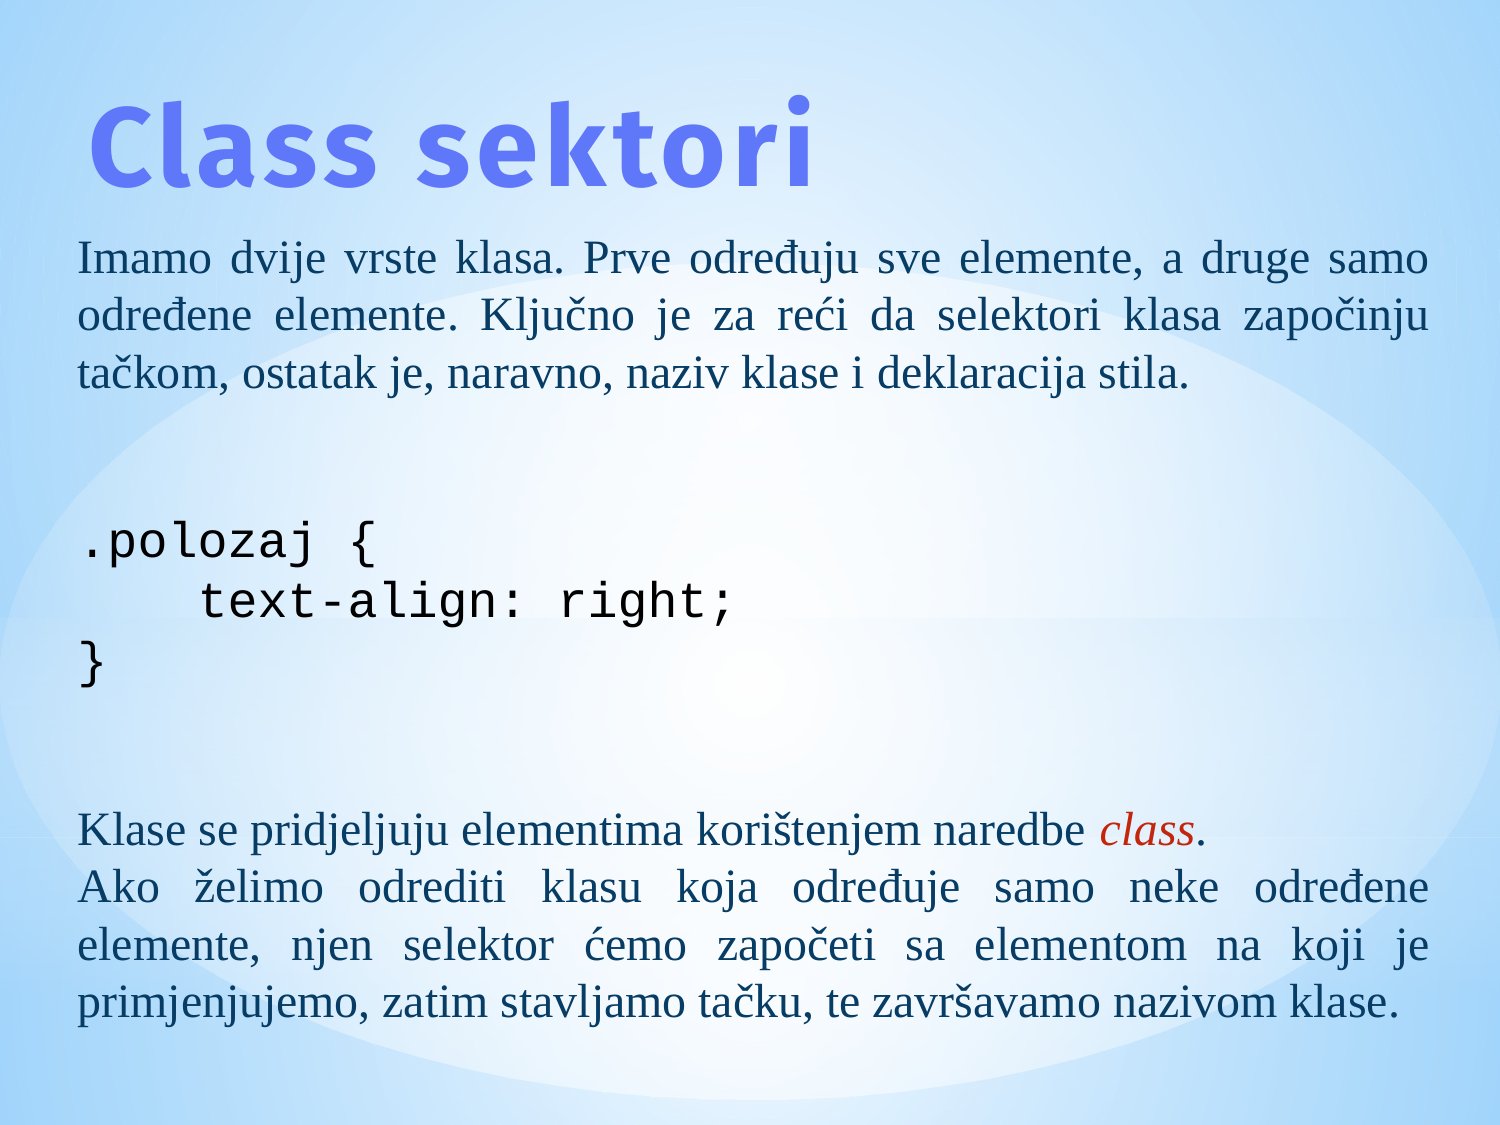

Class sektori
Imamo dvije vrste klasa. Prve određuju sve elemente, a druge samo određene elemente. Ključno je za reći da selektori klasa započinju tačkom, ostatak je, naravno, naziv klase i deklaracija stila.

.polozaj { 
    text-align: right; 
}

Klase se pridjeljuju elementima korištenjem naredbe class.
Ako želimo odrediti klasu koja određuje samo neke određene elemente, njen selektor ćemo započeti sa elementom na koji je primjenjujemo, zatim stavljamo tačku, te završavamo nazivom klase.